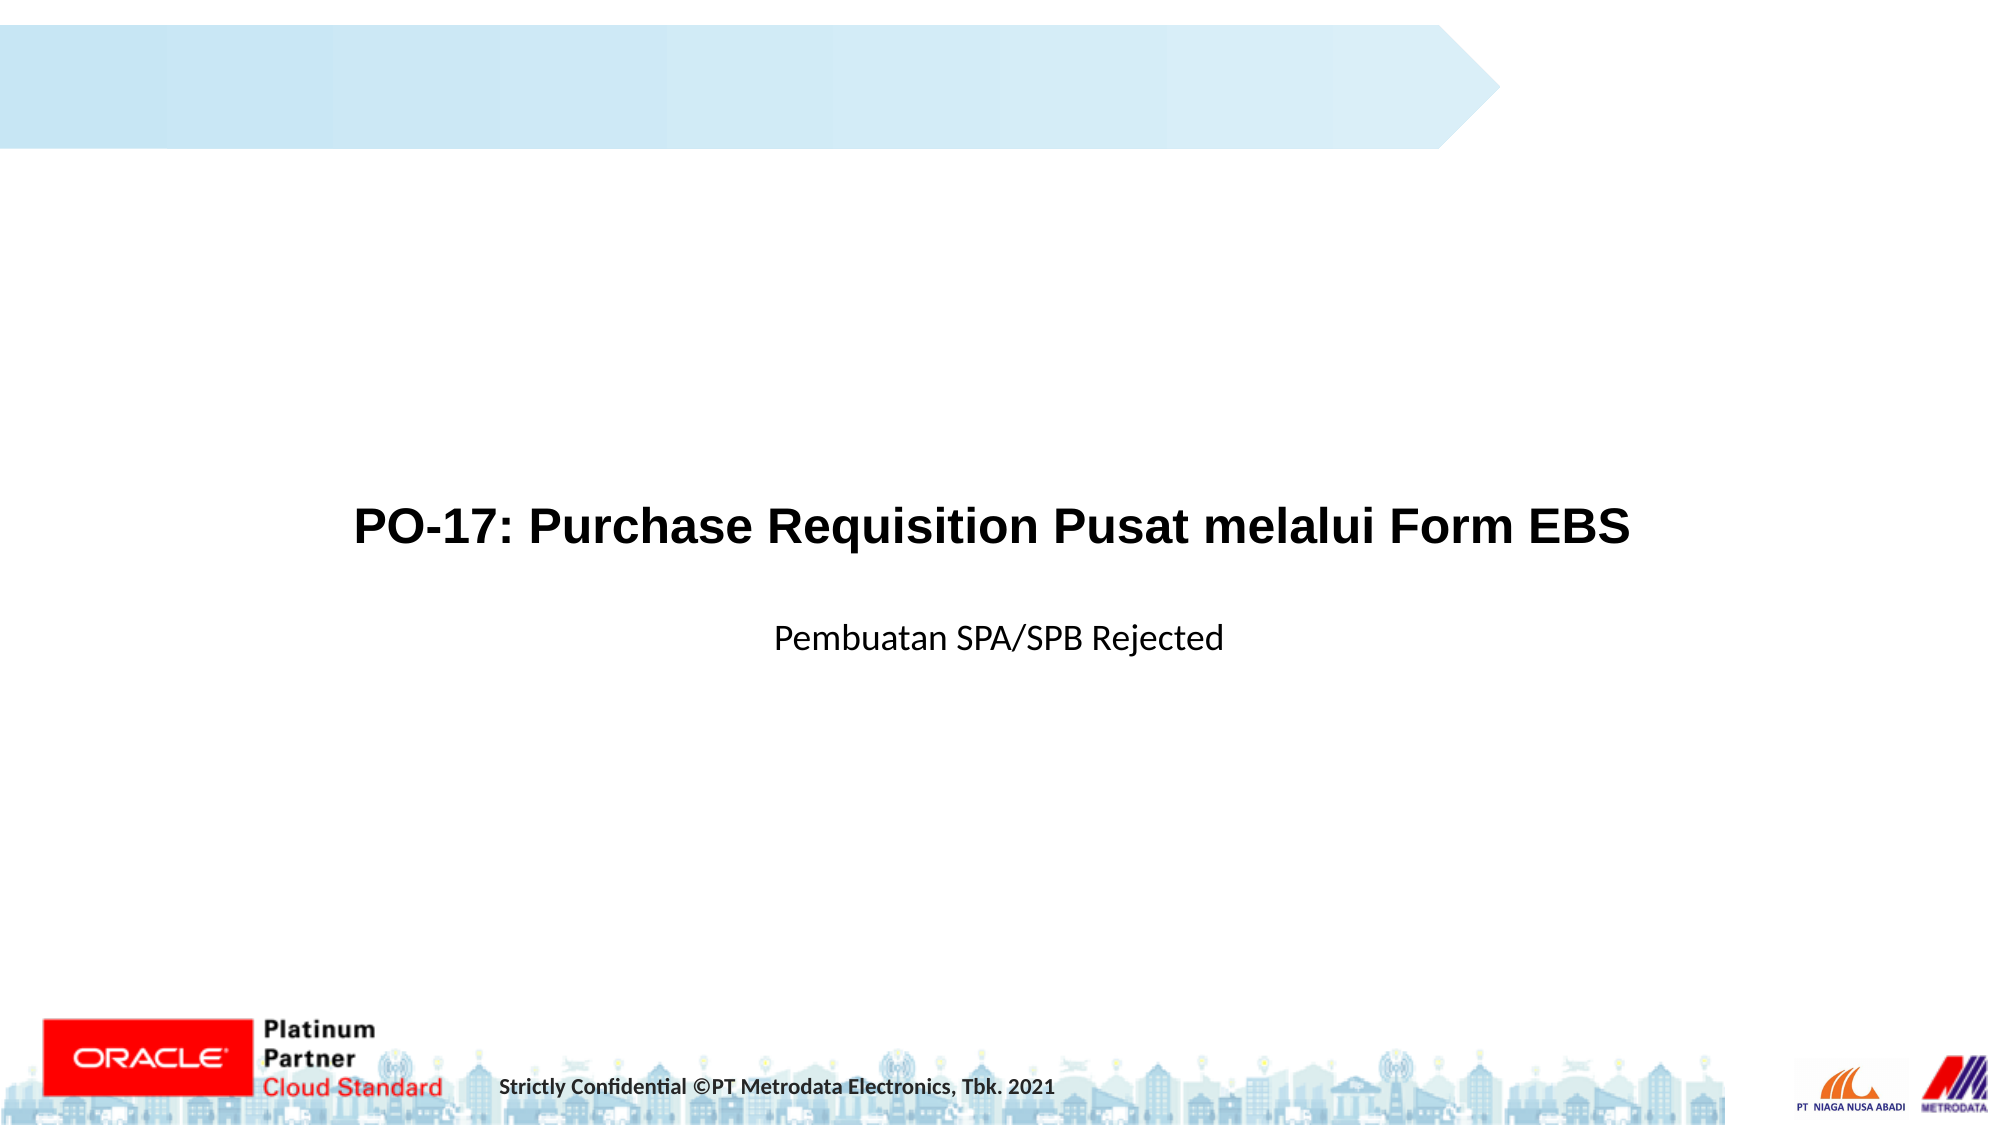

PO-17: Purchase Requisition Pusat melalui Form EBS

Pembuatan SPA/SPB Rejected